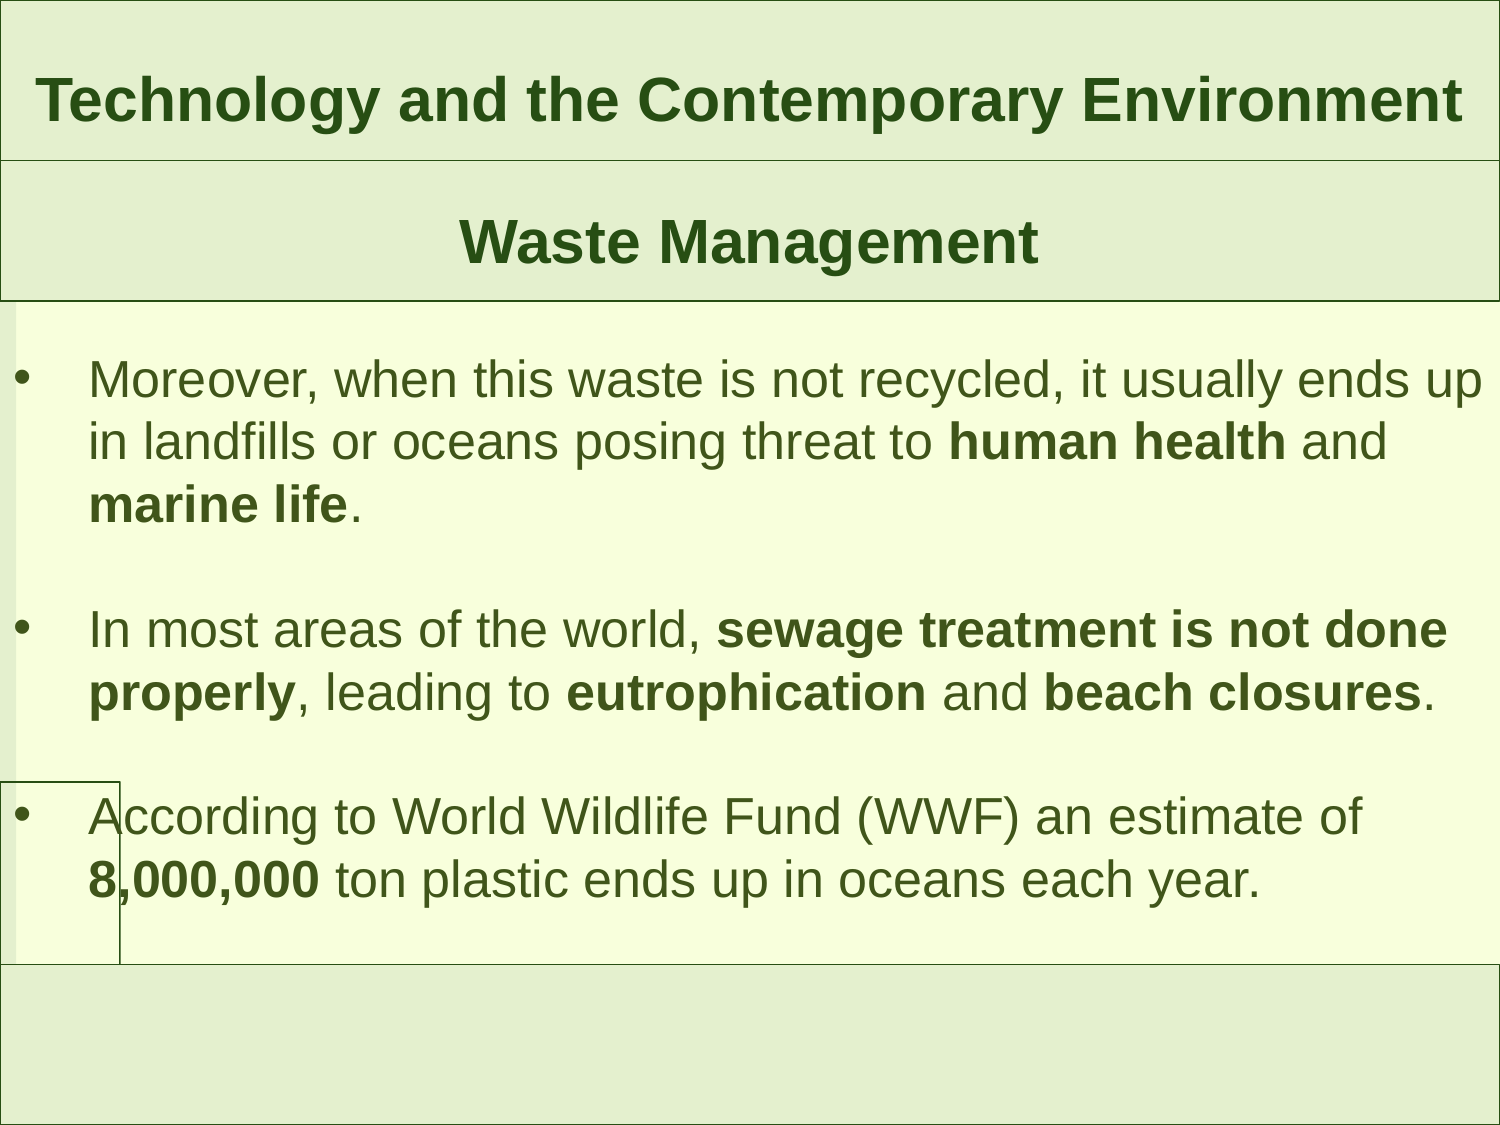

Technology and the Contemporary Environment
Waste Management

Moreover, when this waste is not recycled, it usually ends up in landfills or oceans posing threat to human health and marine life.

In most areas of the world, sewage treatment is not done properly, leading to eutrophication and beach closures.

According to World Wildlife Fund (WWF) an estimate of 8,000,000 ton plastic ends up in oceans each year.